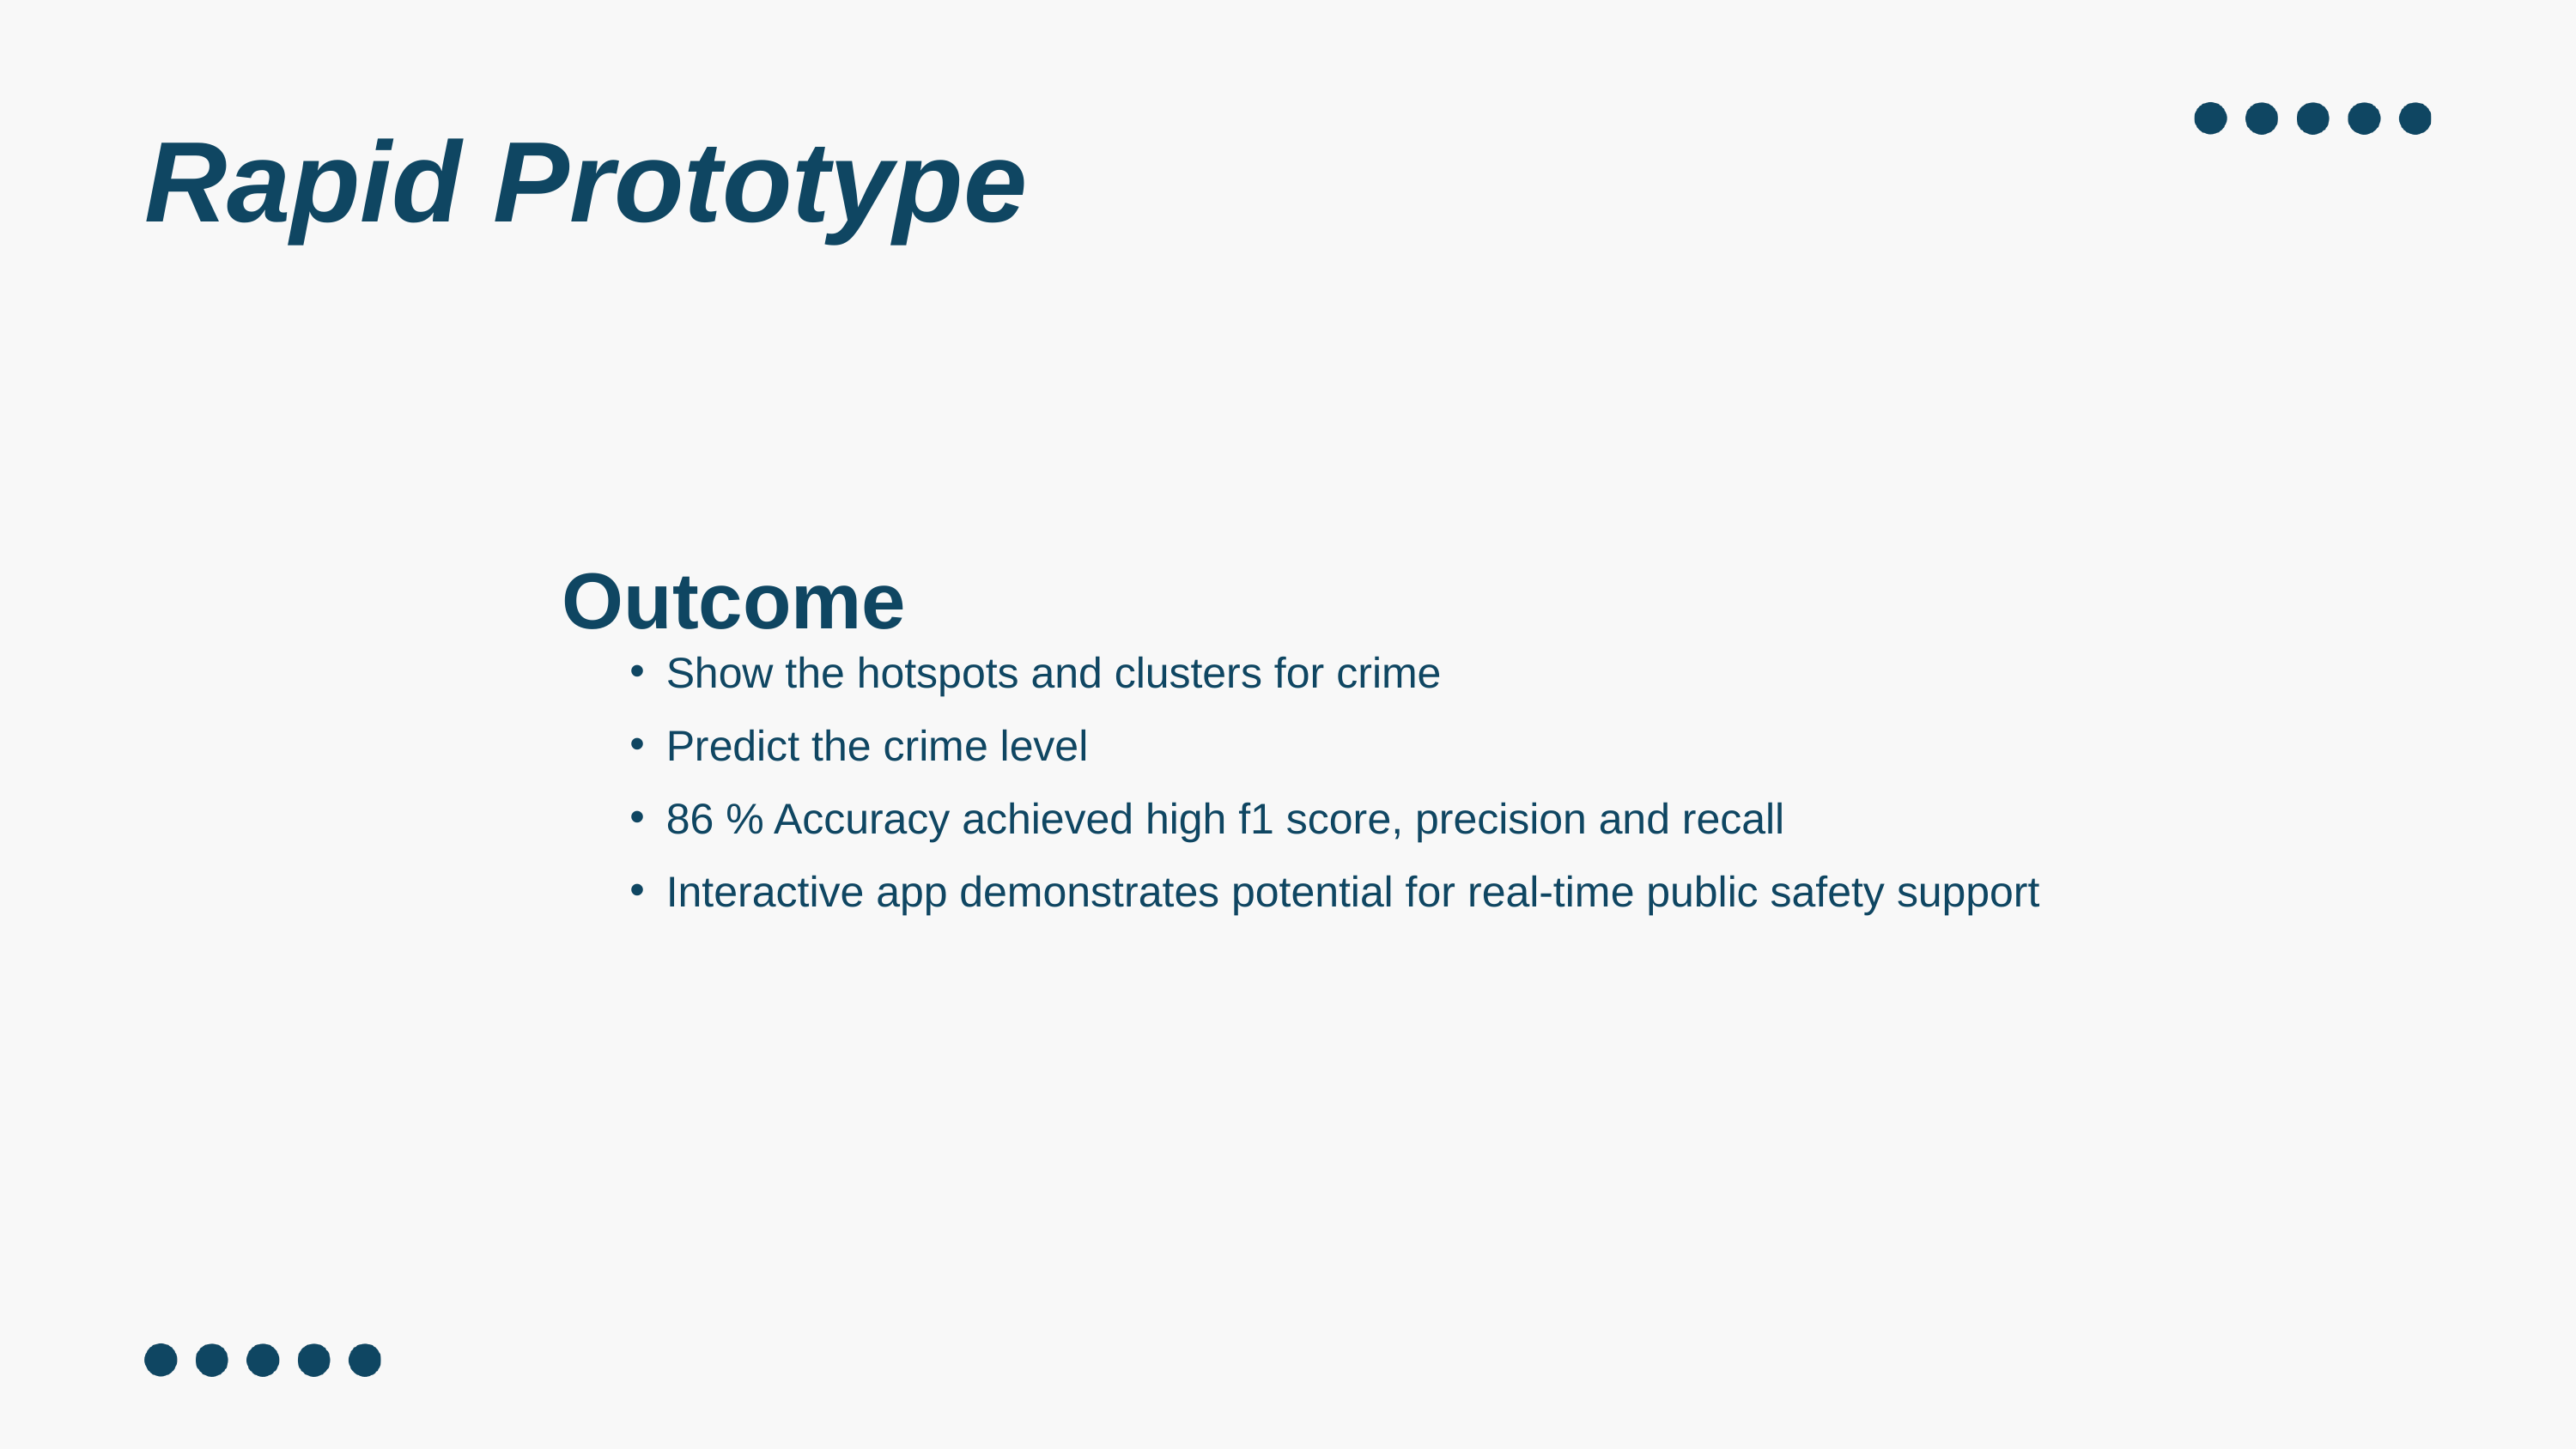

Rapid Prototype

Outcome
Show the hotspots and clusters for crime
Predict the crime level
86 % Accuracy achieved high f1 score, precision and recall
Interactive app demonstrates potential for real-time public safety support